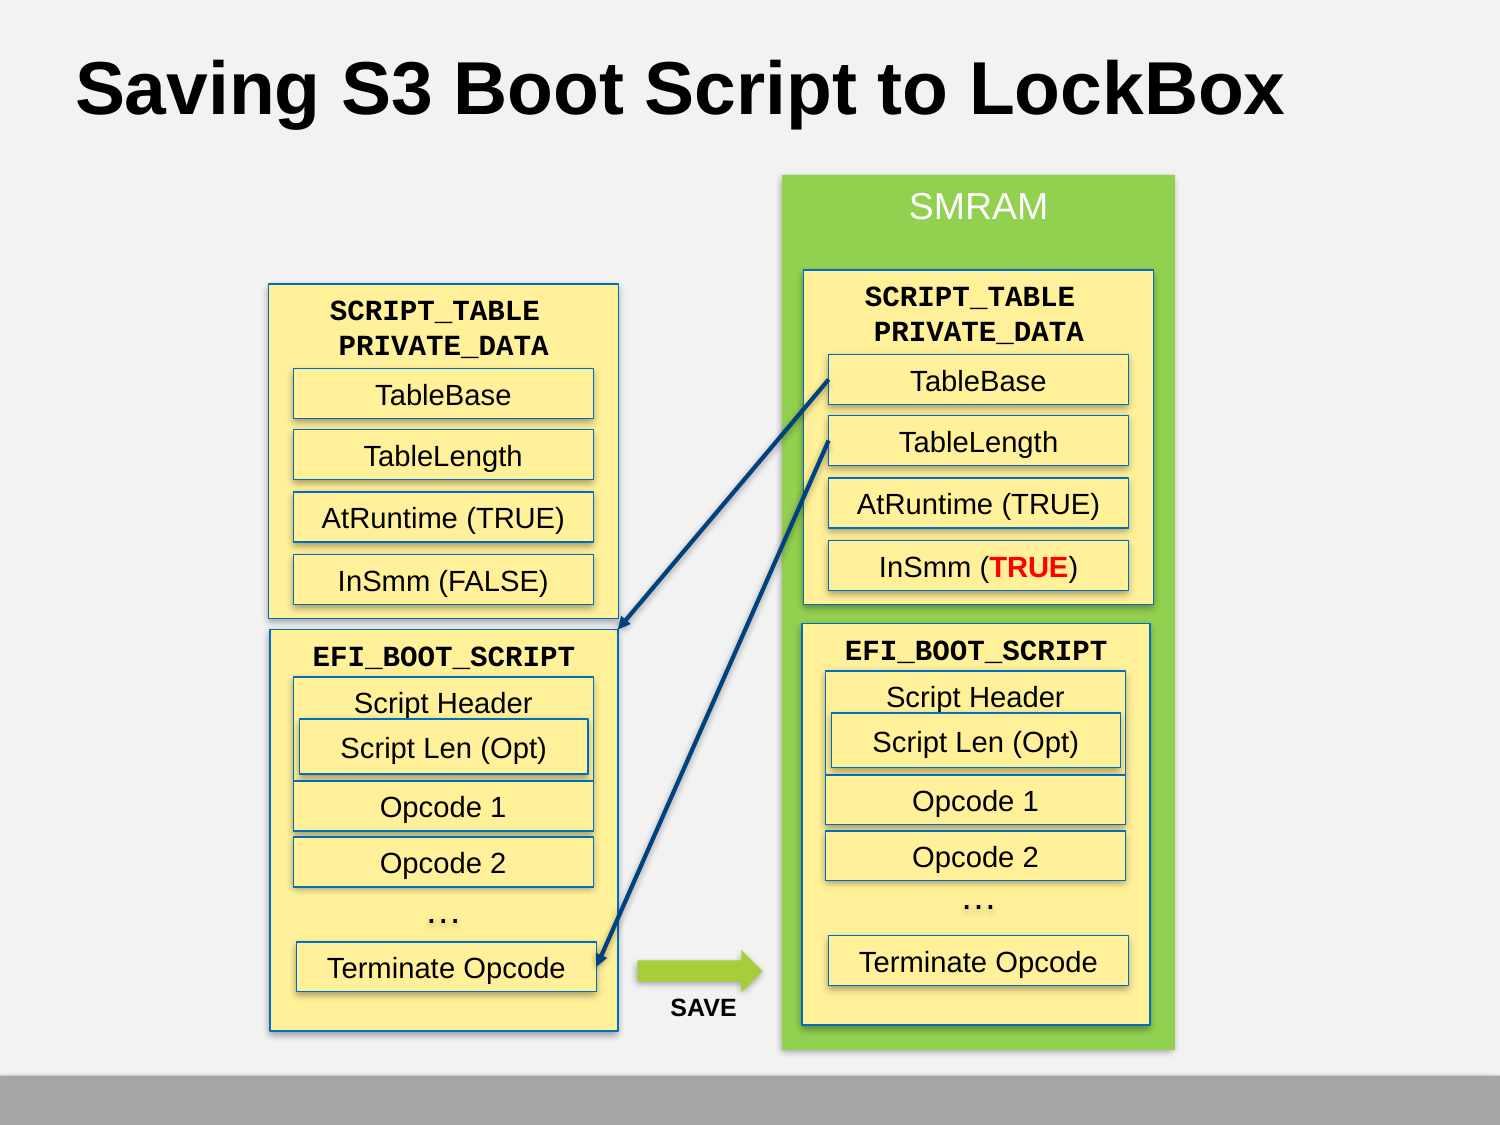

# Saving S3 Boot Script to LockBox
SMRAM
SCRIPT_TABLE
PRIVATE_DATA

…
SCRIPT_TABLE
PRIVATE_DATA

…
TableBase
TableBase
TableLength
TableLength
AtRuntime (TRUE)
AtRuntime (TRUE)
InSmm (TRUE)
InSmm (FALSE)
EFI_BOOT_SCRIPT
EFI_BOOT_SCRIPT
Script Header
Script Header
Script Len (Opt)
Script Len (Opt)
Opcode 1
Opcode 1
Opcode 2
Opcode 2
Terminate Opcode
Terminate Opcode

SAVE